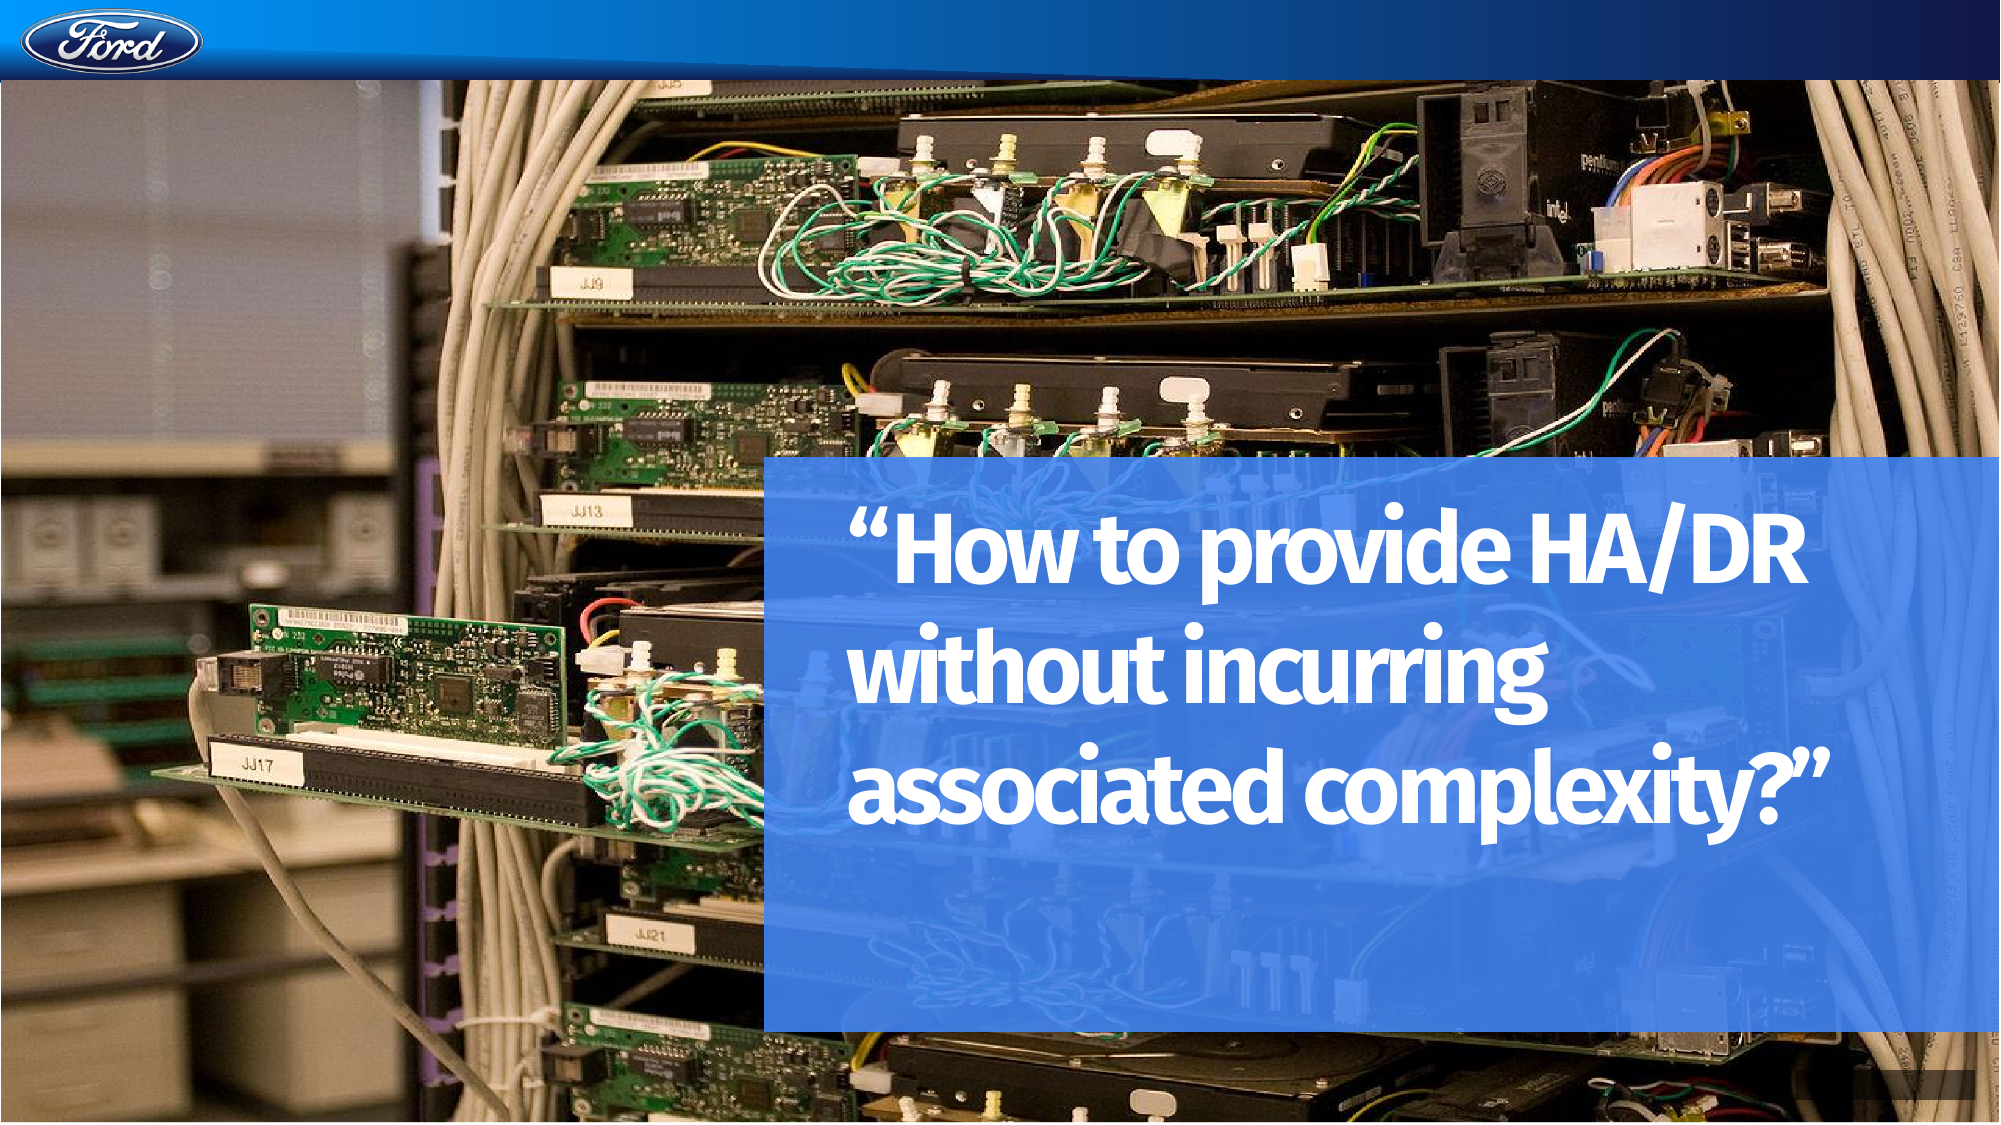

“How to provide HA/DR without incurring associated complexity?”